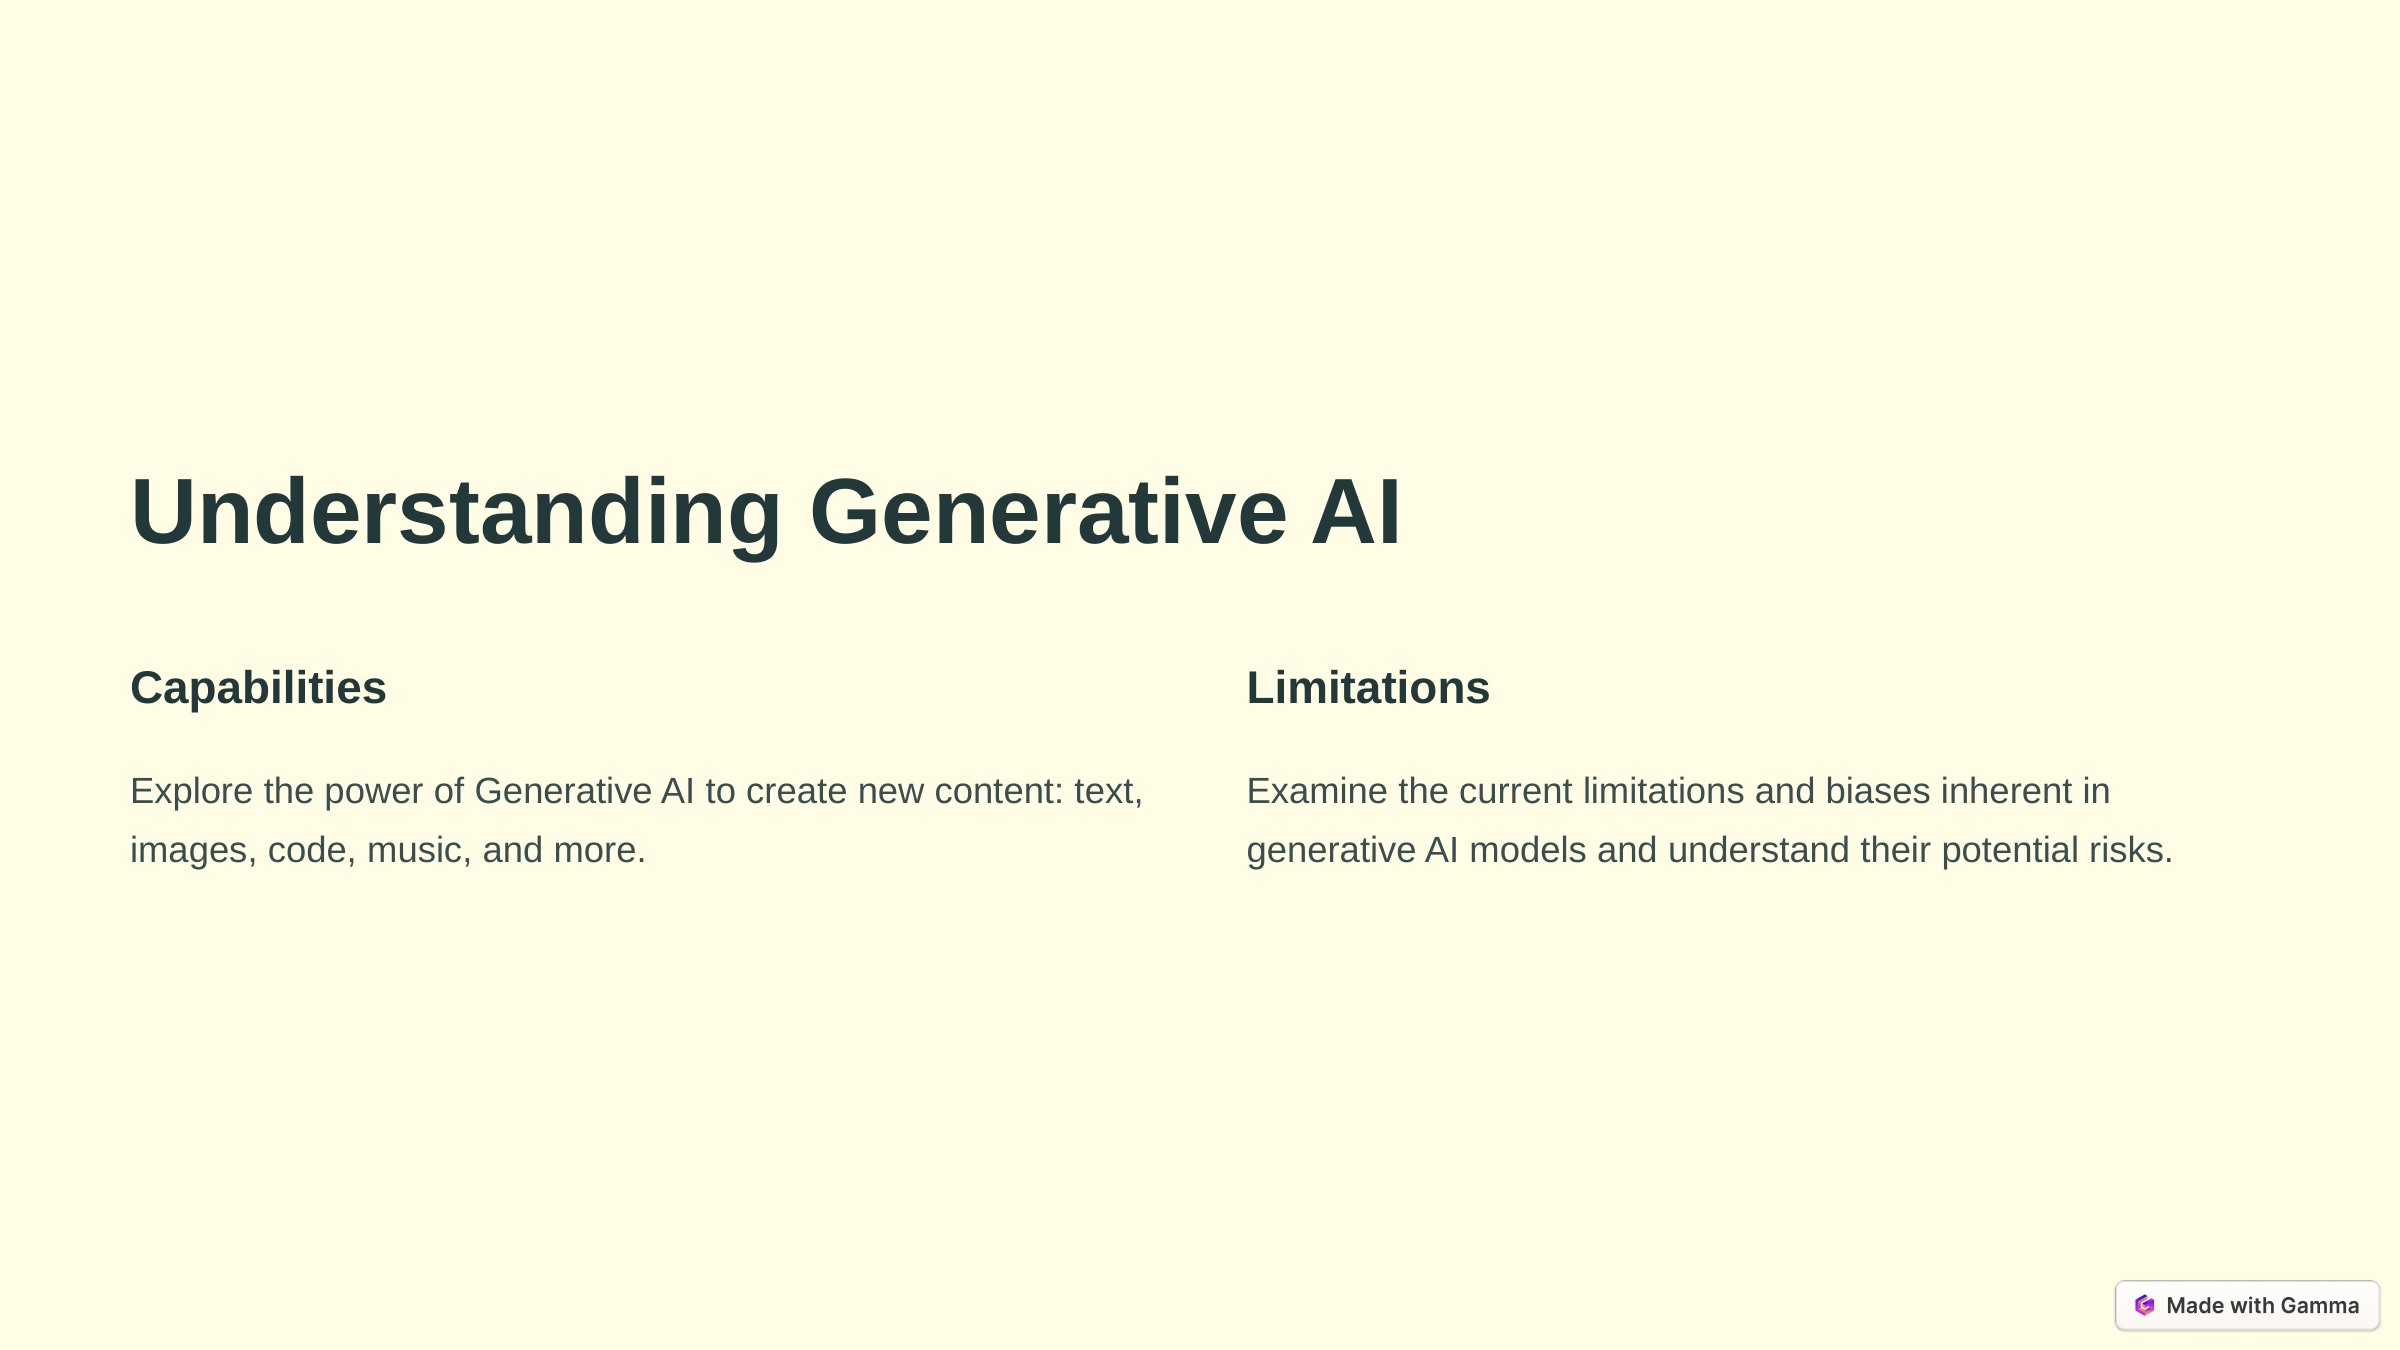

Understanding Generative AI
Capabilities
Limitations
Explore the power of Generative AI to create new content: text, images, code, music, and more.
Examine the current limitations and biases inherent in generative AI models and understand their potential risks.